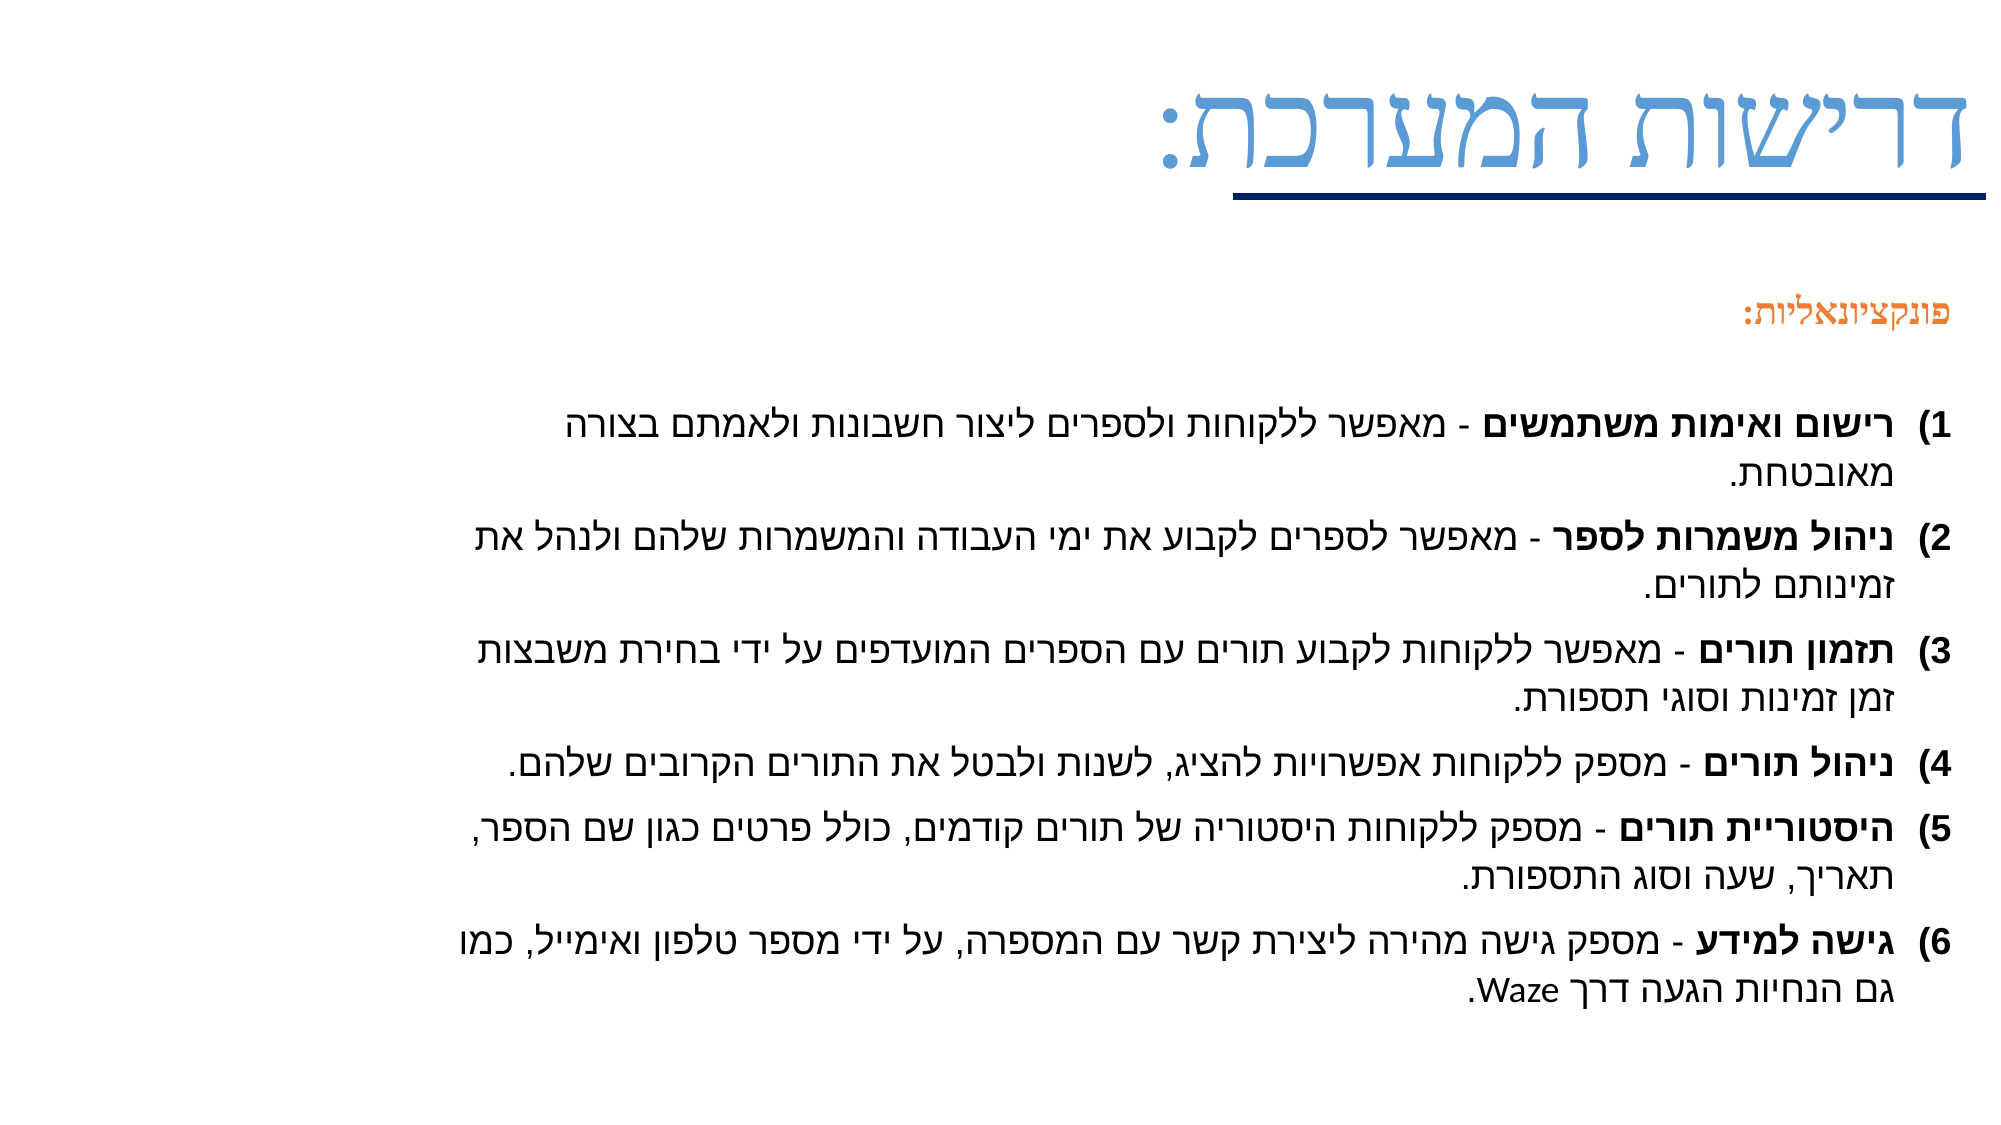

דרישות המערכת:

פונקציונאליות:

רישום ואימות משתמשים - מאפשר ללקוחות ולספרים ליצור חשבונות ולאמתם בצורה מאובטחת.
ניהול משמרות לספר - מאפשר לספרים לקבוע את ימי העבודה והמשמרות שלהם ולנהל את זמינותם לתורים.
תזמון תורים - מאפשר ללקוחות לקבוע תורים עם הספרים המועדפים על ידי בחירת משבצות זמן זמינות וסוגי תספורת.
ניהול תורים - מספק ללקוחות אפשרויות להציג, לשנות ולבטל את התורים הקרובים שלהם.
היסטוריית תורים - מספק ללקוחות היסטוריה של תורים קודמים, כולל פרטים כגון שם הספר, תאריך, שעה וסוג התספורת.
גישה למידע - מספק גישה מהירה ליצירת קשר עם המספרה, על ידי מספר טלפון ואימייל, כמו גם הנחיות הגעה דרך Waze.